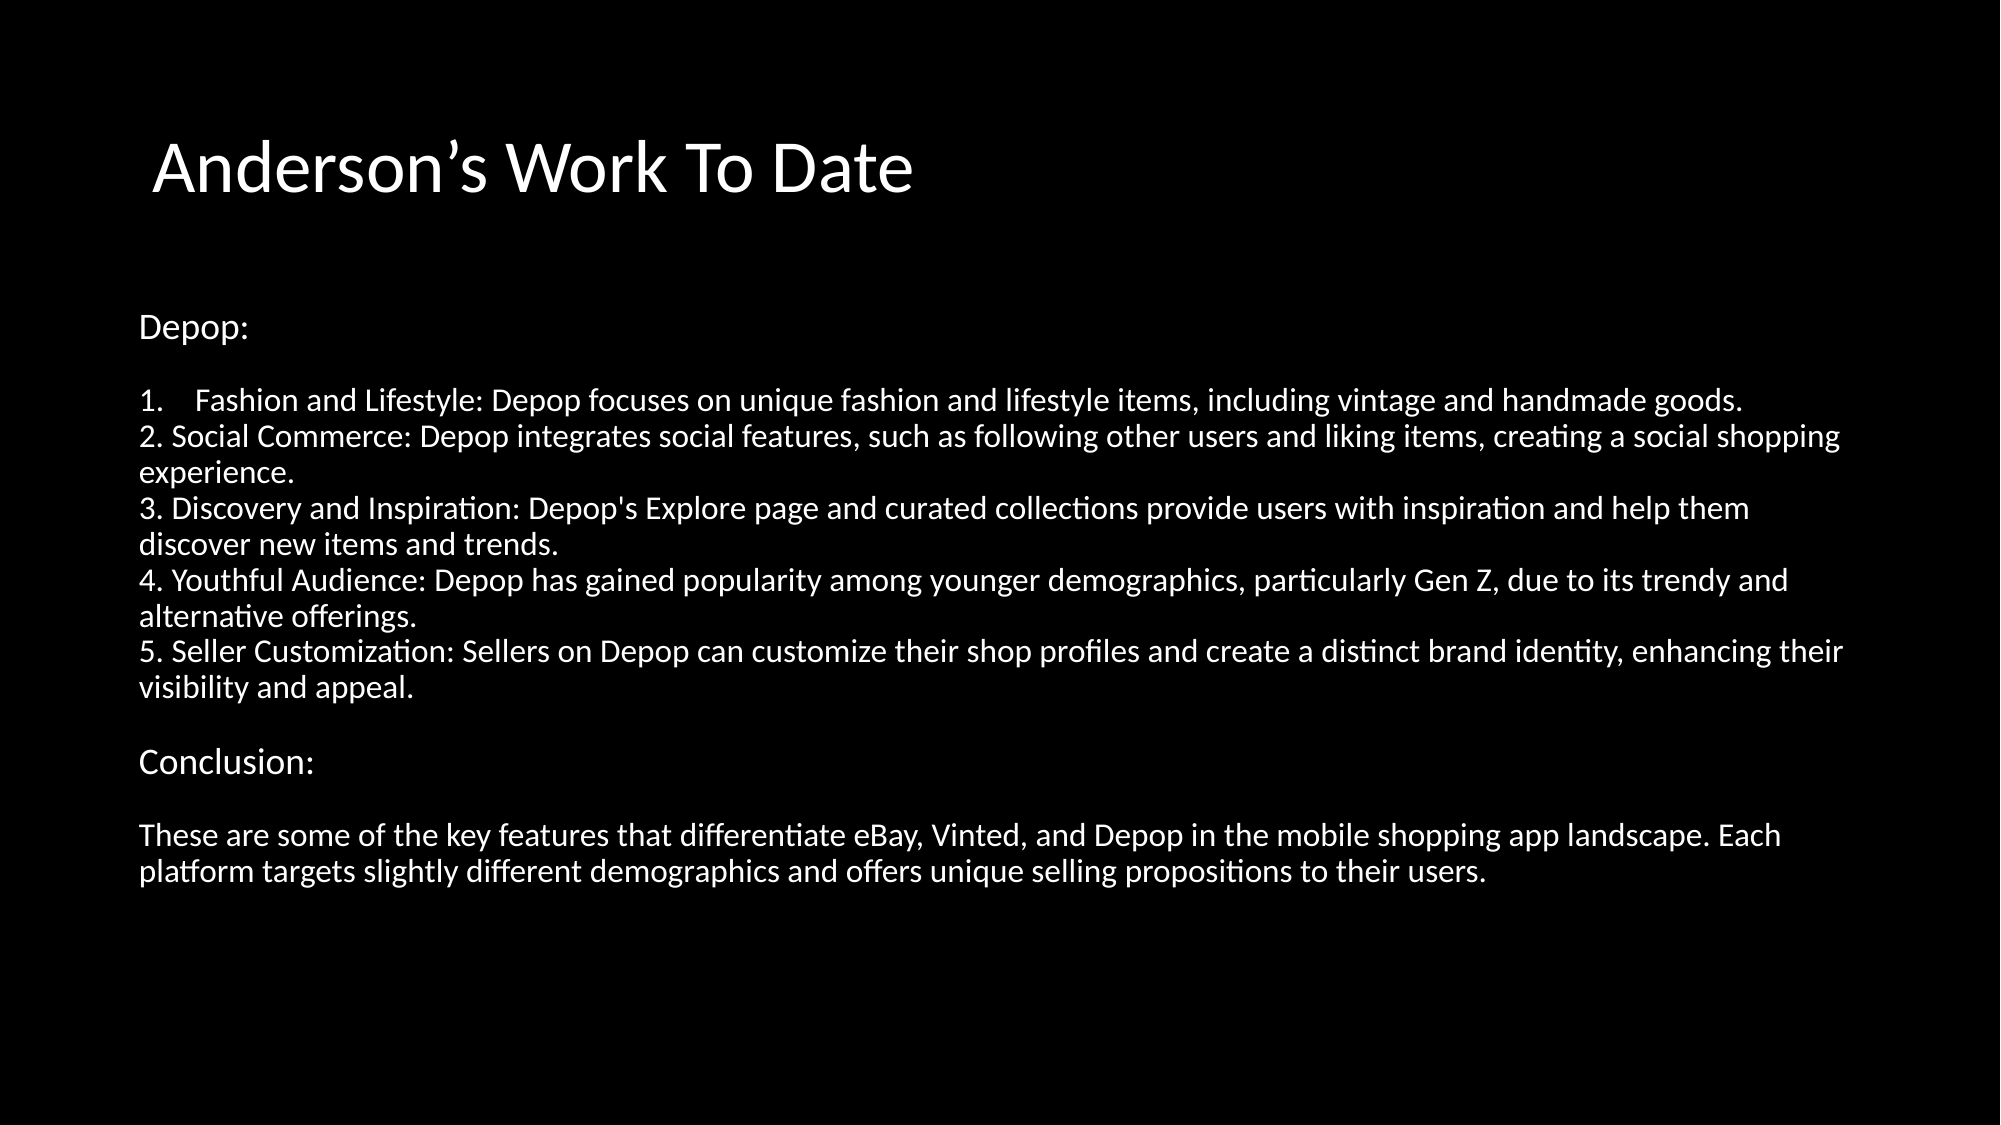

# Anderson’s Work To Date
Depop:

Fashion and Lifestyle: Depop focuses on unique fashion and lifestyle items, including vintage and handmade goods.
2. Social Commerce: Depop integrates social features, such as following other users and liking items, creating a social shopping experience.
3. Discovery and Inspiration: Depop's Explore page and curated collections provide users with inspiration and help them discover new items and trends.
4. Youthful Audience: Depop has gained popularity among younger demographics, particularly Gen Z, due to its trendy and alternative offerings.
5. Seller Customization: Sellers on Depop can customize their shop profiles and create a distinct brand identity, enhancing their visibility and appeal.

Conclusion:

These are some of the key features that differentiate eBay, Vinted, and Depop in the mobile shopping app landscape. Each platform targets slightly different demographics and offers unique selling propositions to their users.